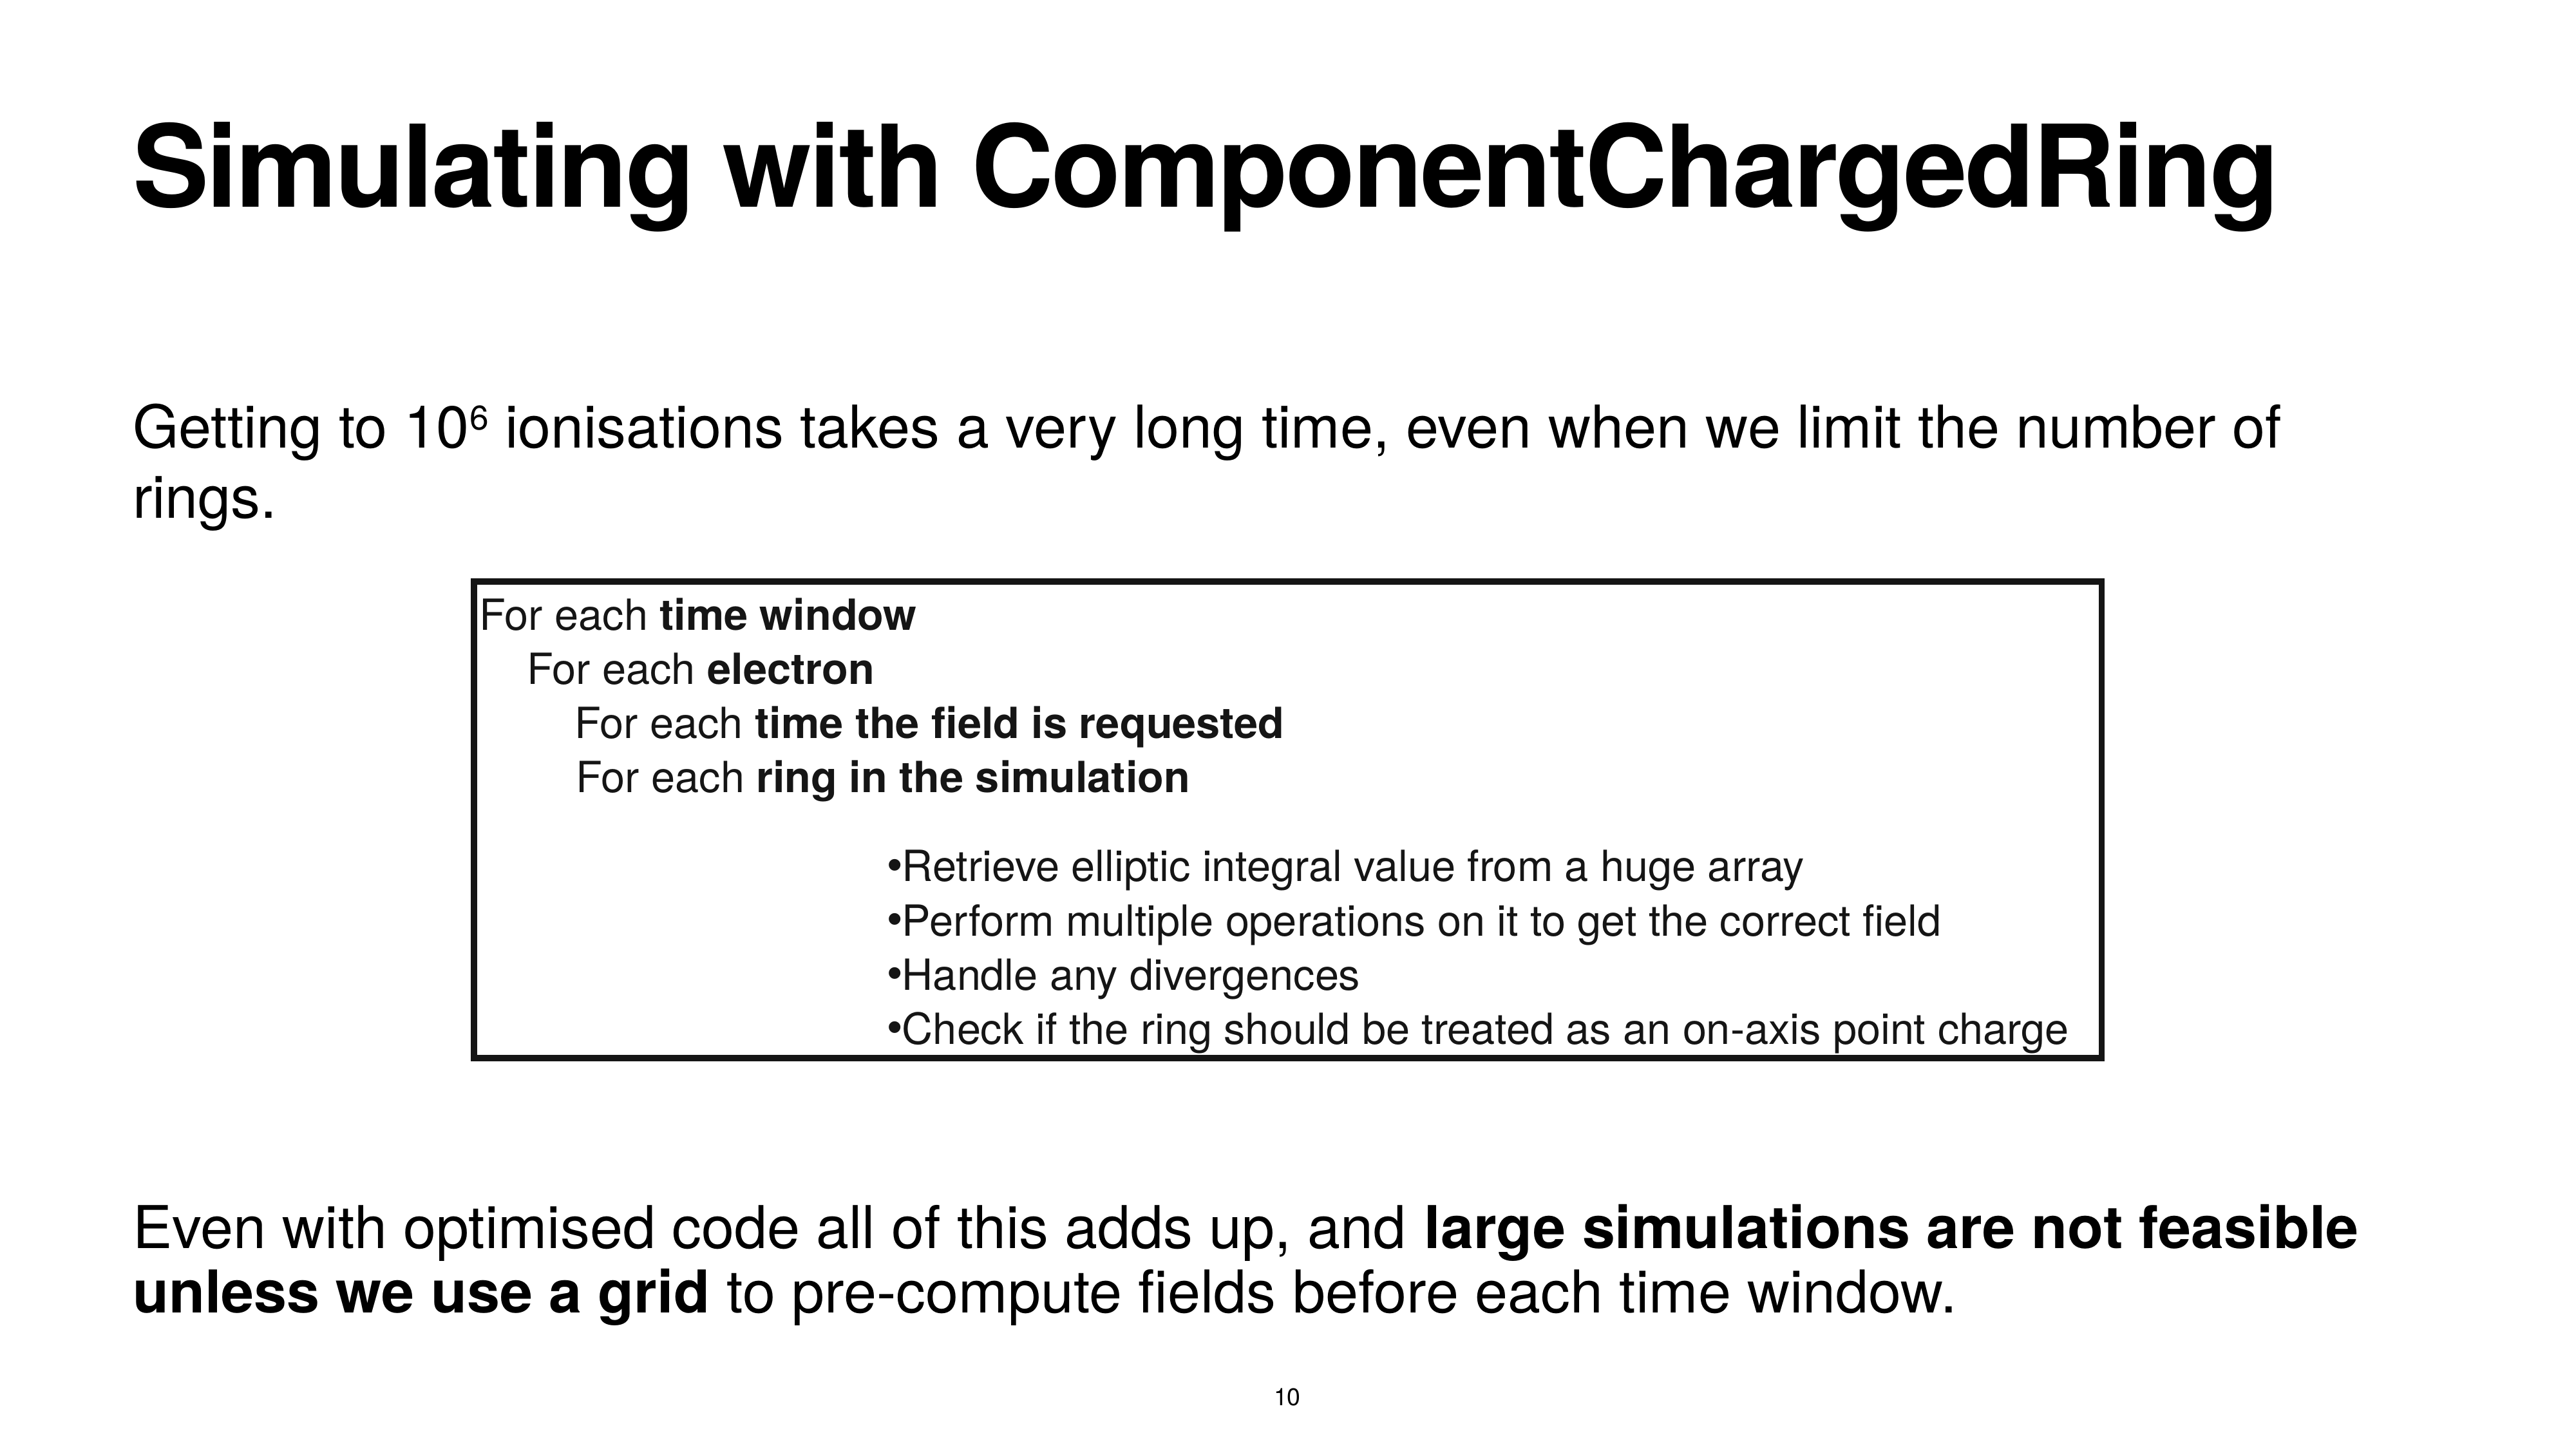

# Simulating with ComponentChargedRing
Getting to 106 ionisations takes a very long time, even when we limit the number of rings.

Even with optimised code all of this adds up, and large simulations are not feasible unless we use a grid to pre-compute fields before each time window.

For each time window
    For each electron
        For each time the field is requested
	For each ring in the simulation

Retrieve elliptic integral value from a huge array
Perform multiple operations on it to get the correct field
Handle any divergences
Check if the ring should be treated as an on-axis point charge
10